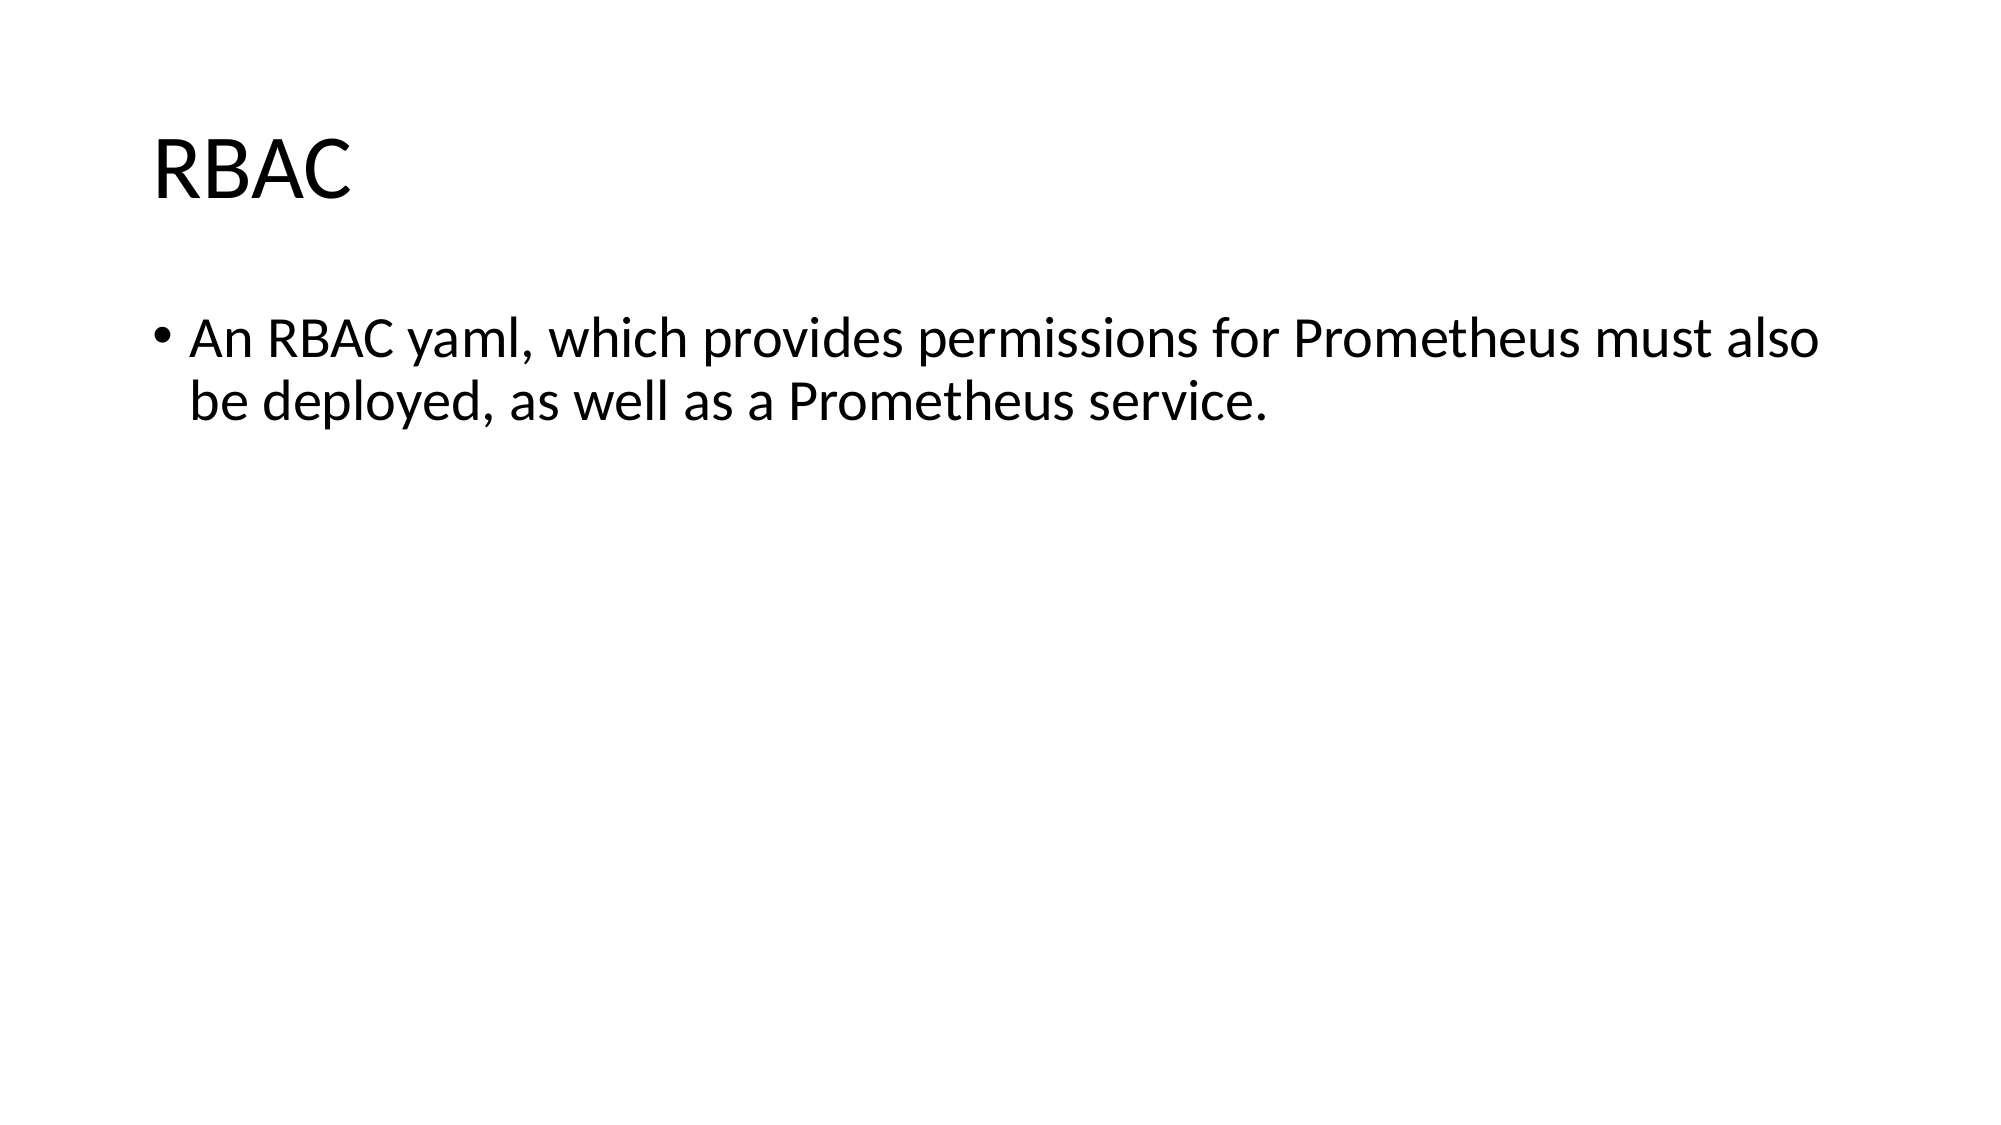

# RBAC
An RBAC yaml, which provides permissions for Prometheus must also be deployed, as well as a Prometheus service.